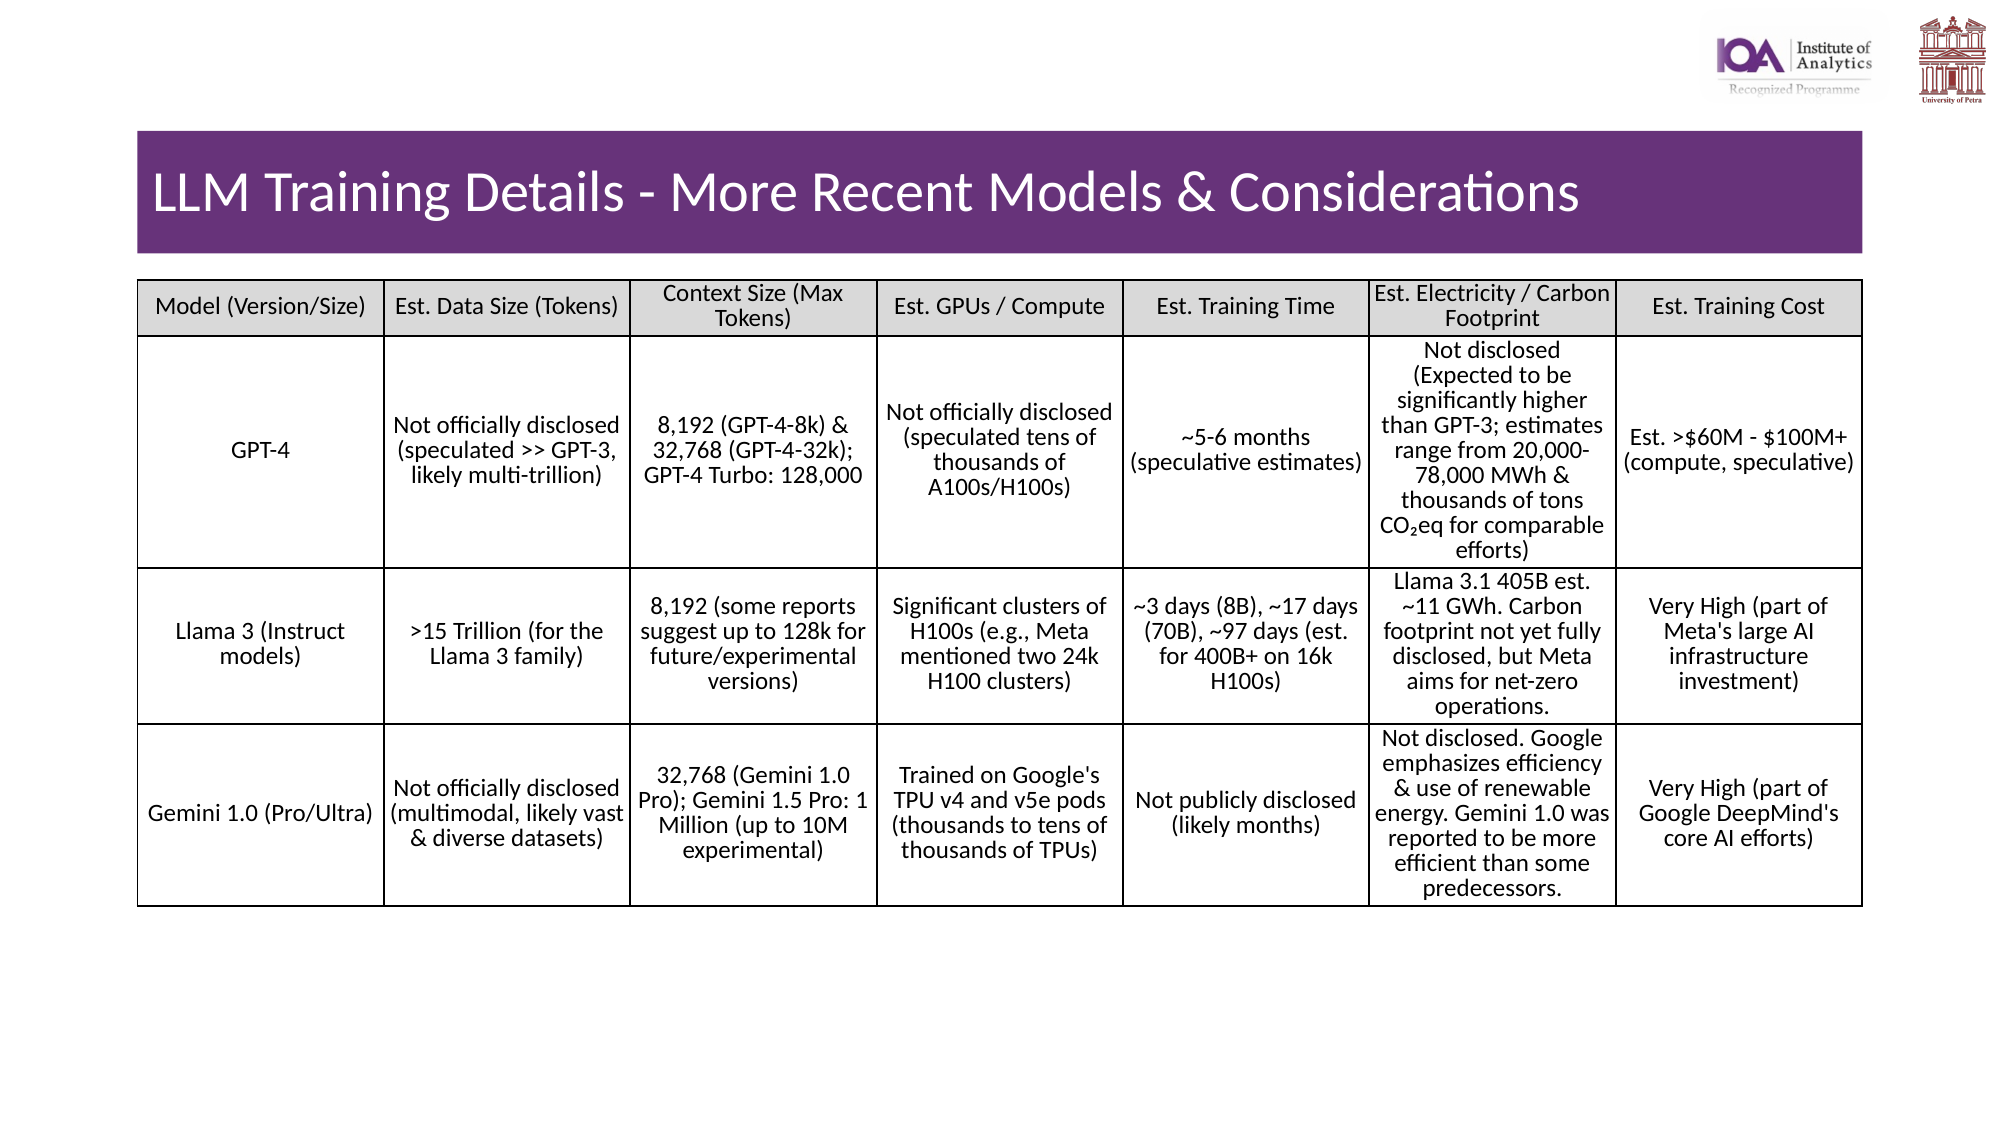

# LLM Training Details - More Recent Models & Considerations
| Model (Version/Size) | Est. Data Size (Tokens) | Context Size (Max Tokens) | Est. GPUs / Compute | Est. Training Time | Est. Electricity / Carbon Footprint | Est. Training Cost |
| --- | --- | --- | --- | --- | --- | --- |
| GPT-4 | Not officially disclosed (speculated >> GPT-3, likely multi-trillion) | 8,192 (GPT-4-8k) & 32,768 (GPT-4-32k); GPT-4 Turbo: 128,000 | Not officially disclosed (speculated tens of thousands of A100s/H100s) | ~5-6 months (speculative estimates) | Not disclosed (Expected to be significantly higher than GPT-3; estimates range from 20,000-78,000 MWh & thousands of tons CO₂eq for comparable efforts) | Est. >$60M - $100M+ (compute, speculative) |
| Llama 3 (Instruct models) | >15 Trillion (for the Llama 3 family) | 8,192 (some reports suggest up to 128k for future/experimental versions) | Significant clusters of H100s (e.g., Meta mentioned two 24k H100 clusters) | ~3 days (8B), ~17 days (70B), ~97 days (est. for 400B+ on 16k H100s) | Llama 3.1 405B est. ~11 GWh. Carbon footprint not yet fully disclosed, but Meta aims for net-zero operations. | Very High (part of Meta's large AI infrastructure investment) |
| Gemini 1.0 (Pro/Ultra) | Not officially disclosed (multimodal, likely vast & diverse datasets) | 32,768 (Gemini 1.0 Pro); Gemini 1.5 Pro: 1 Million (up to 10M experimental) | Trained on Google's TPU v4 and v5e pods (thousands to tens of thousands of TPUs) | Not publicly disclosed (likely months) | Not disclosed. Google emphasizes efficiency & use of renewable energy. Gemini 1.0 was reported to be more efficient than some predecessors. | Very High (part of Google DeepMind's core AI efforts) |